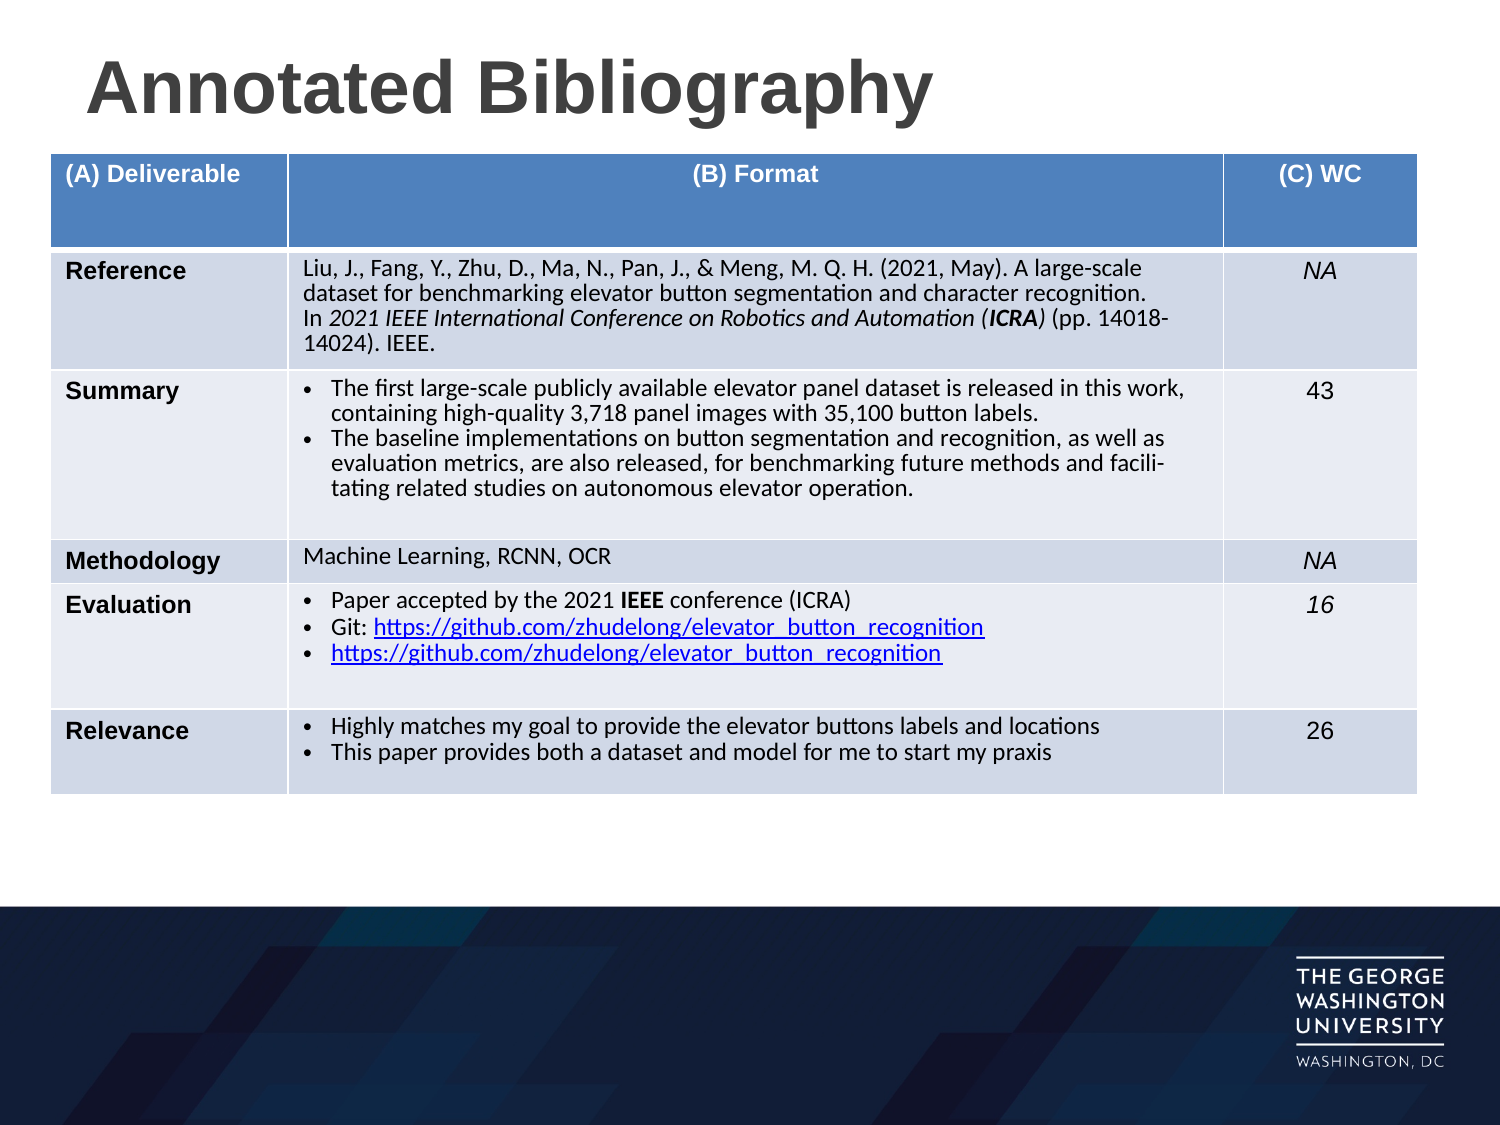

Annotated Bibliography
| (A) Deliverable | (B) Format | (C) WC |
| --- | --- | --- |
| Reference | Liu, J., Fang, Y., Zhu, D., Ma, N., Pan, J., & Meng, M. Q. H. (2021, May). A large-scale dataset for benchmarking elevator button segmentation and character recognition. In 2021 IEEE International Conference on Robotics and Automation (ICRA) (pp. 14018-14024). IEEE. | NA |
| Summary | The first large-scale publicly available elevator panel dataset is released in this work, containing high-quality 3,718 panel images with 35,100 button labels. The baseline implementations on button segmentation and recognition, as well as evaluation metrics, are also released, for benchmarking future methods and facili- tating related studies on autonomous elevator operation. | 43 |
| Methodology | Machine Learning, RCNN, OCR | NA |
| Evaluation | Paper accepted by the 2021 IEEE conference (ICRA) Git: https://github.com/zhudelong/elevator\_button\_recognition https://github.com/zhudelong/elevator\_button\_recognition | 16 |
| Relevance | Highly matches my goal to provide the elevator buttons labels and locations This paper provides both a dataset and model for me to start my praxis | 26 |